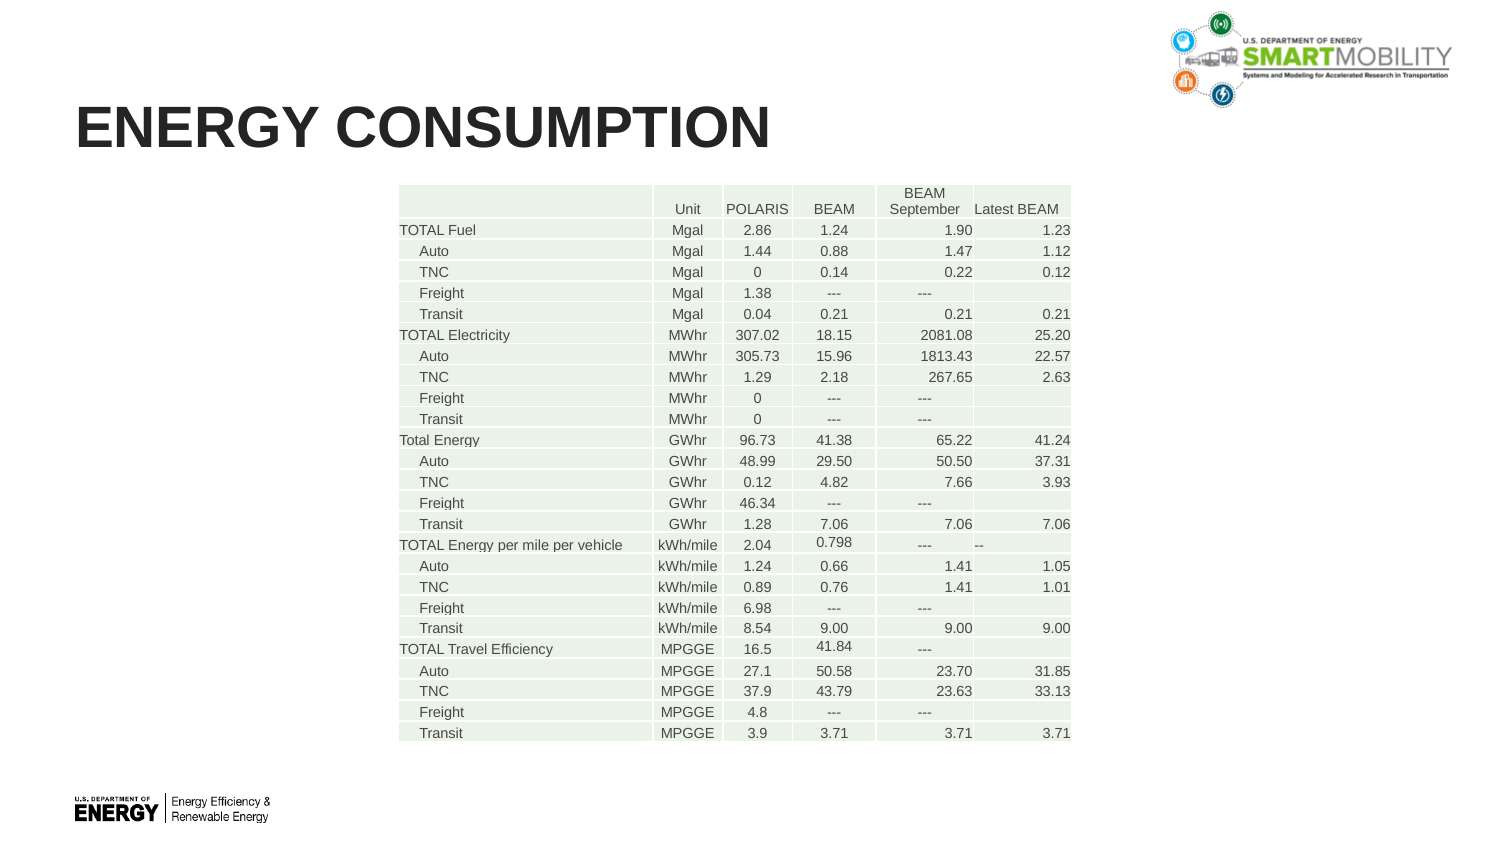

# Energy Consumption
|  | Unit | POLARIS | BEAM | BEAM September | Latest BEAM |
| --- | --- | --- | --- | --- | --- |
| TOTAL Fuel | Mgal | 2.86 | 1.24 | 1.90 | 1.23 |
| Auto | Mgal | 1.44 | 0.88 | 1.47 | 1.12 |
| TNC | Mgal | 0 | 0.14 | 0.22 | 0.12 |
| Freight | Mgal | 1.38 | --- | --- |  |
| Transit | Mgal | 0.04 | 0.21 | 0.21 | 0.21 |
| TOTAL Electricity | MWhr | 307.02 | 18.15 | 2081.08 | 25.20 |
| Auto | MWhr | 305.73 | 15.96 | 1813.43 | 22.57 |
| TNC | MWhr | 1.29 | 2.18 | 267.65 | 2.63 |
| Freight | MWhr | 0 | --- | --- |  |
| Transit | MWhr | 0 | --- | --- |  |
| Total Energy | GWhr | 96.73 | 41.38 | 65.22 | 41.24 |
| Auto | GWhr | 48.99 | 29.50 | 50.50 | 37.31 |
| TNC | GWhr | 0.12 | 4.82 | 7.66 | 3.93 |
| Freight | GWhr | 46.34 | --- | --- |  |
| Transit | GWhr | 1.28 | 7.06 | 7.06 | 7.06 |
| TOTAL Energy per mile per vehicle | kWh/mile | 2.04 | ﻿0.798 | --- | -- |
| Auto | kWh/mile | 1.24 | 0.66 | 1.41 | 1.05 |
| TNC | kWh/mile | 0.89 | 0.76 | 1.41 | 1.01 |
| Freight | kWh/mile | 6.98 | --- | --- |  |
| Transit | kWh/mile | 8.54 | 9.00 | 9.00 | 9.00 |
| TOTAL Travel Efficiency | MPGGE | 16.5 | ﻿41.84 | --- |  |
| Auto | MPGGE | 27.1 | 50.58 | 23.70 | 31.85 |
| TNC | MPGGE | 37.9 | 43.79 | 23.63 | 33.13 |
| Freight | MPGGE | 4.8 | --- | --- |  |
| Transit | MPGGE | 3.9 | 3.71 | 3.71 | 3.71 |